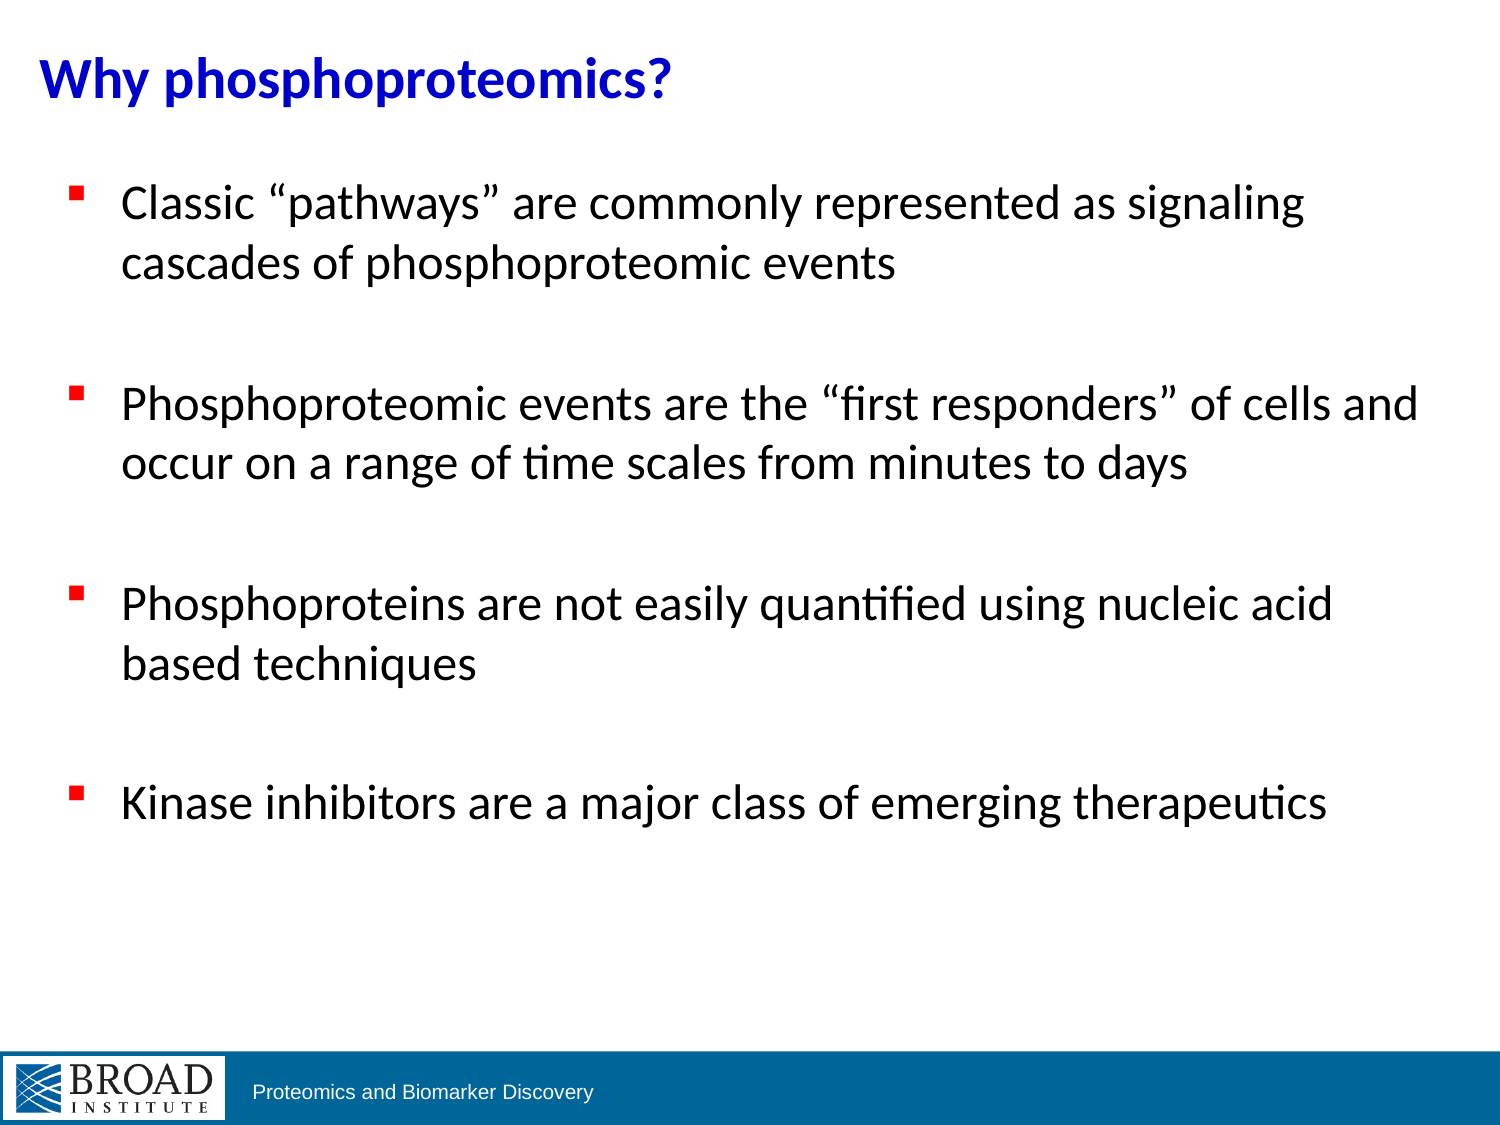

# Why phosphoproteomics?
Classic “pathways” are commonly represented as signaling cascades of phosphoproteomic events

Phosphoproteomic events are the “first responders” of cells and occur on a range of time scales from minutes to days

Phosphoproteins are not easily quantified using nucleic acid based techniques

Kinase inhibitors are a major class of emerging therapeutics